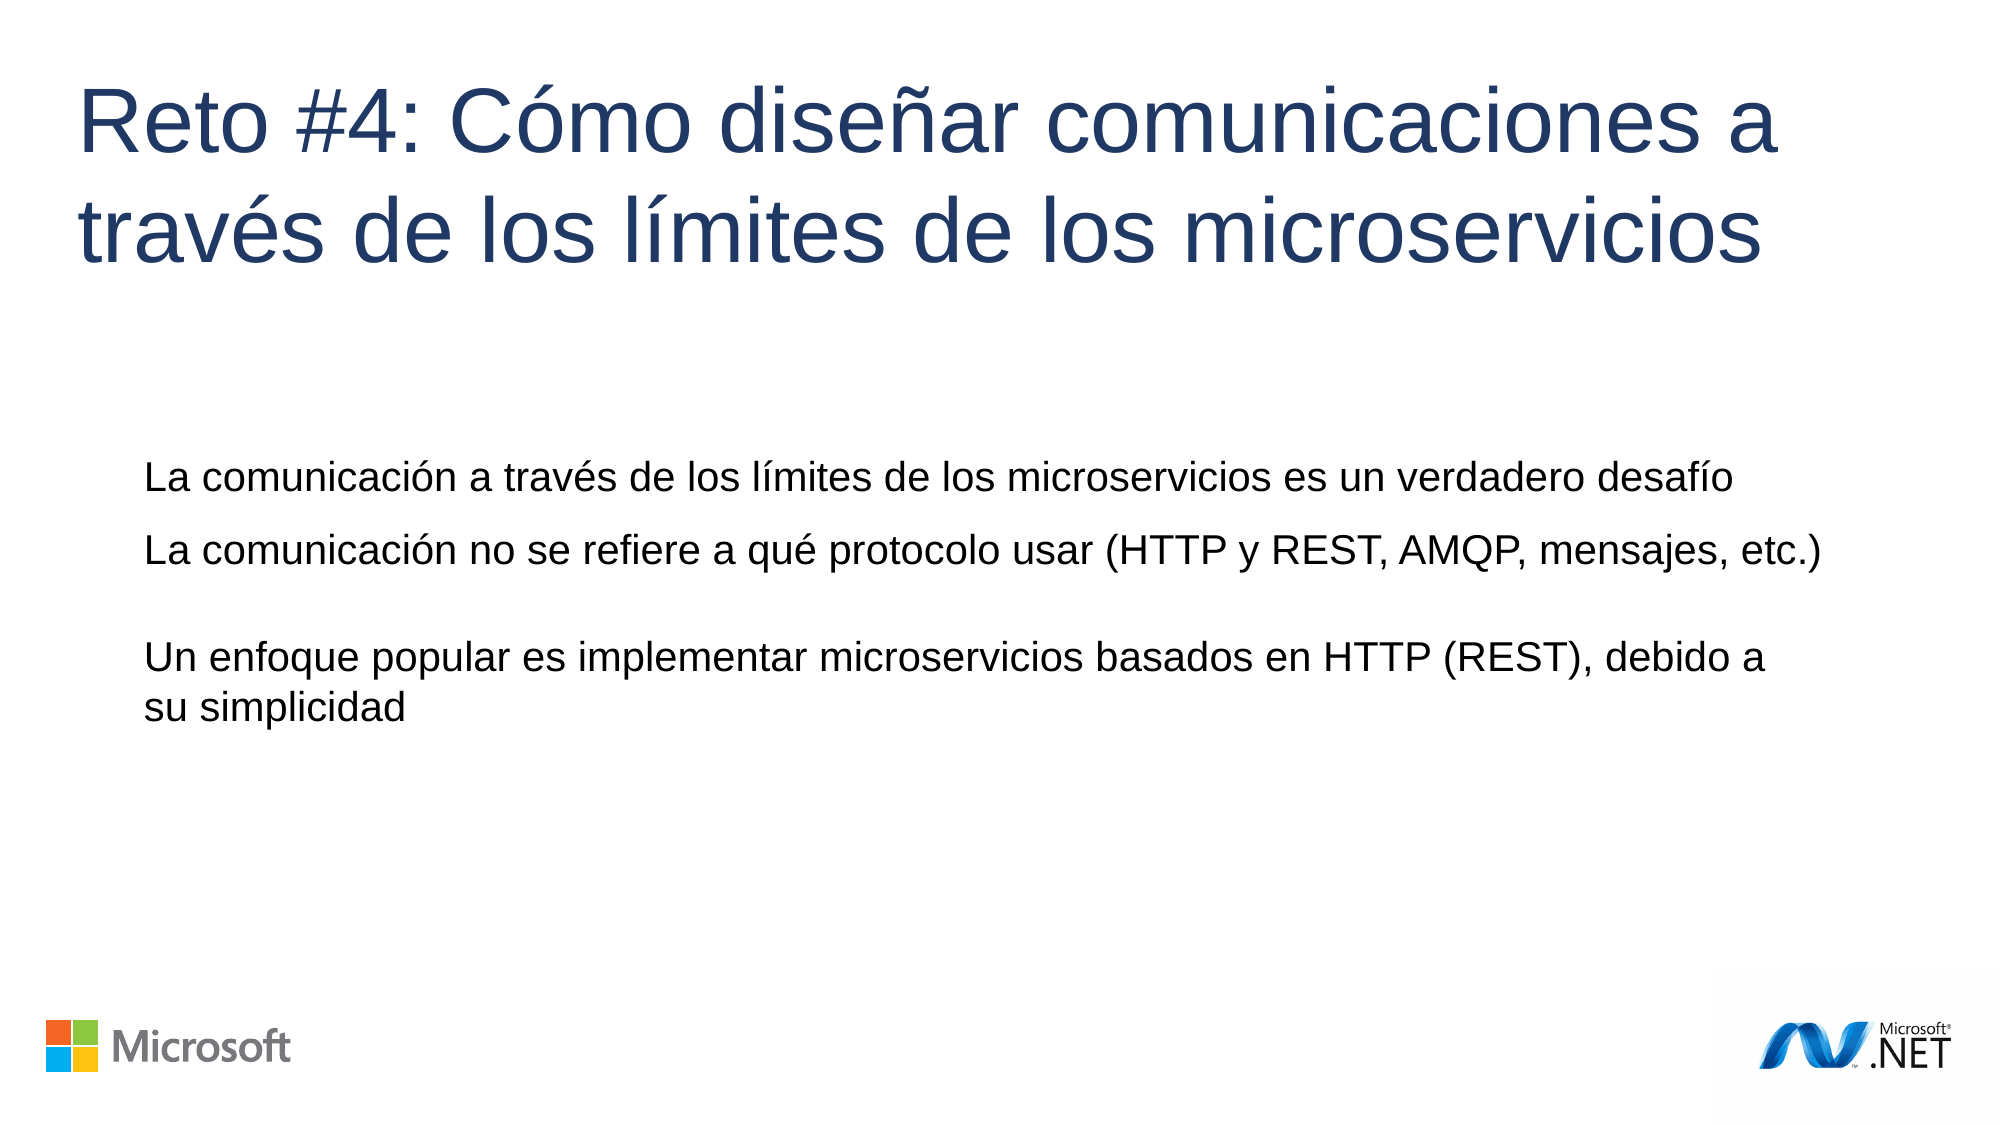

Reto #4: Cómo diseñar comunicaciones a través de los límites de los microservicios
La comunicación a través de los límites de los microservicios es un verdadero desafío
La comunicación no se refiere a qué protocolo usar (HTTP y REST, AMQP, mensajes, etc.)
Un enfoque popular es implementar microservicios basados en HTTP (REST), debido a su simplicidad